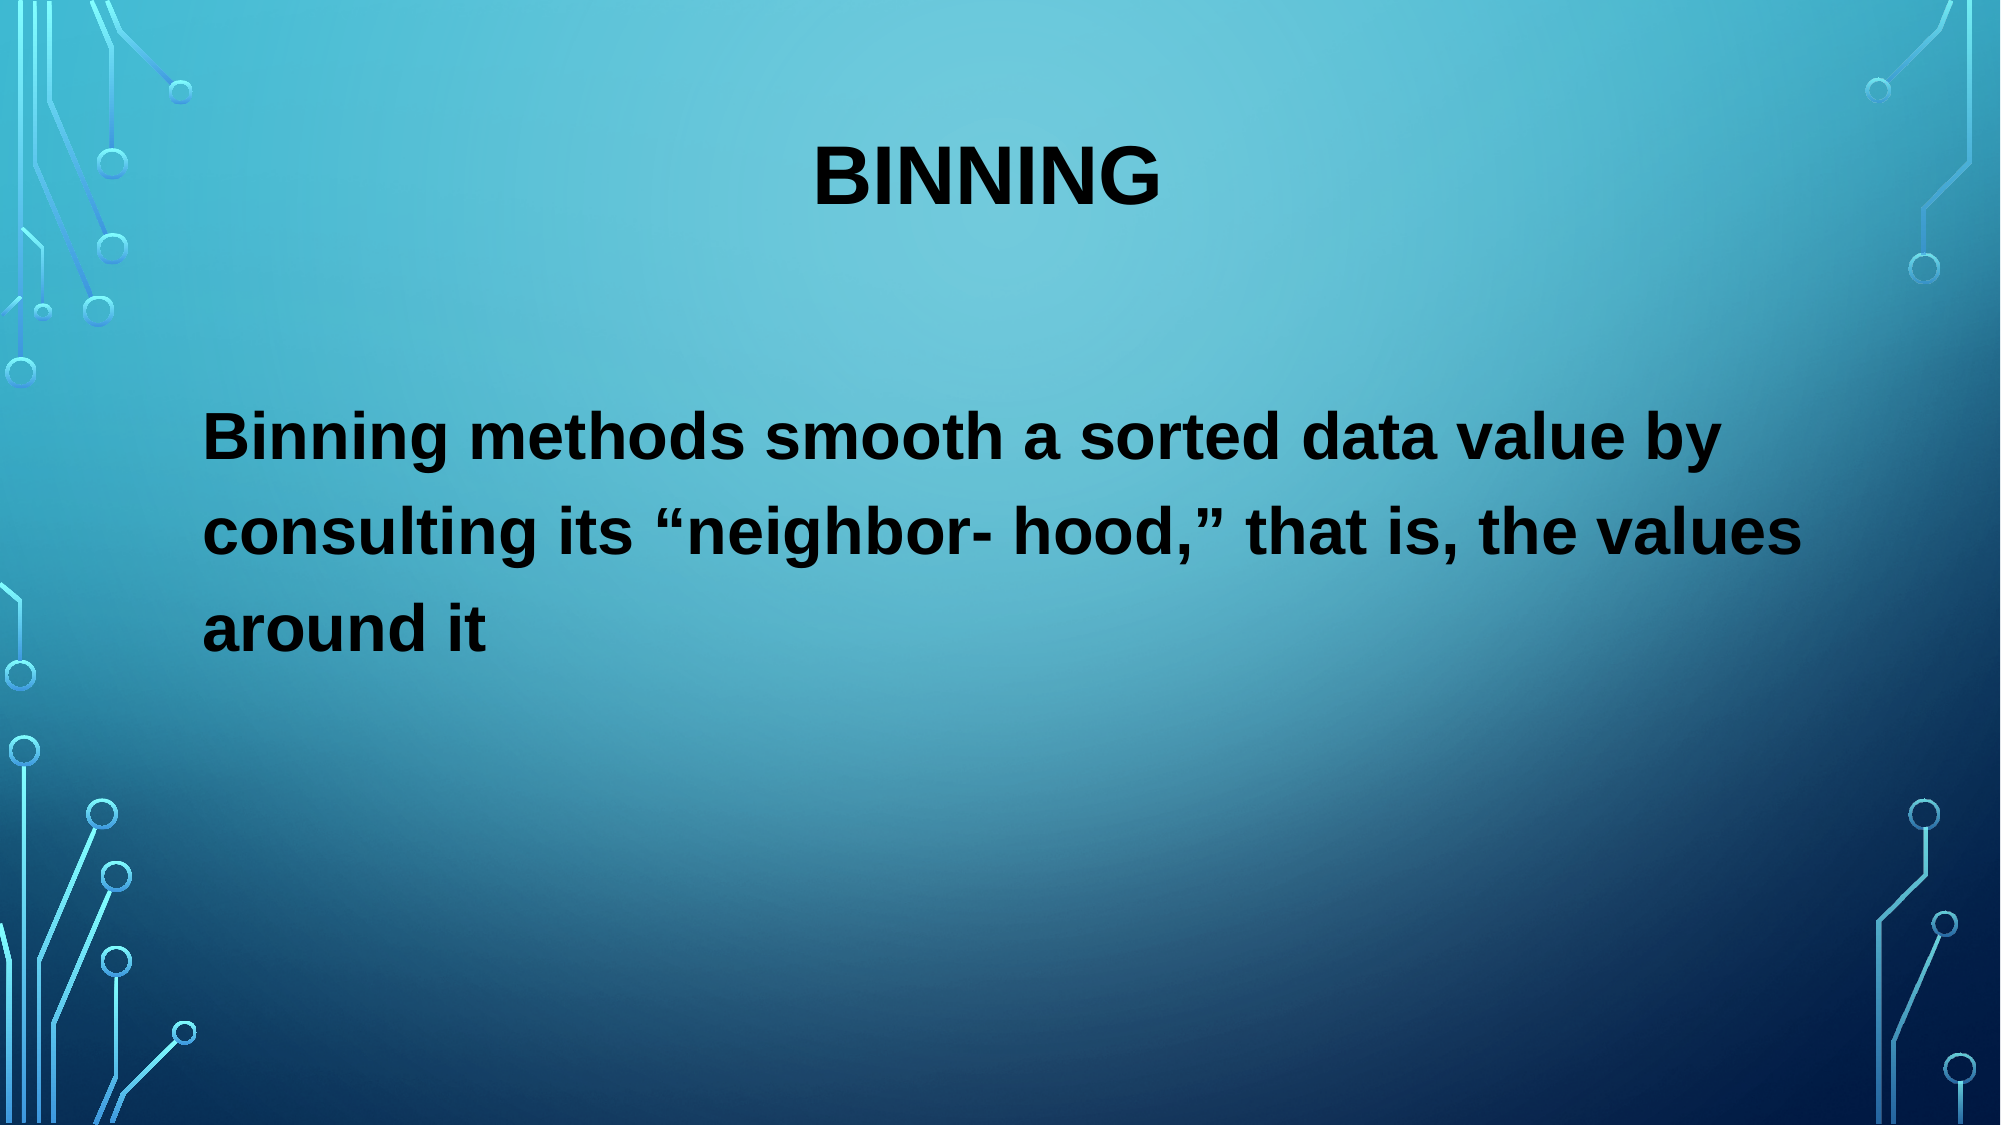

# Binning
Binning methods smooth a sorted data value by consulting its “neighbor- hood,” that is, the values around it